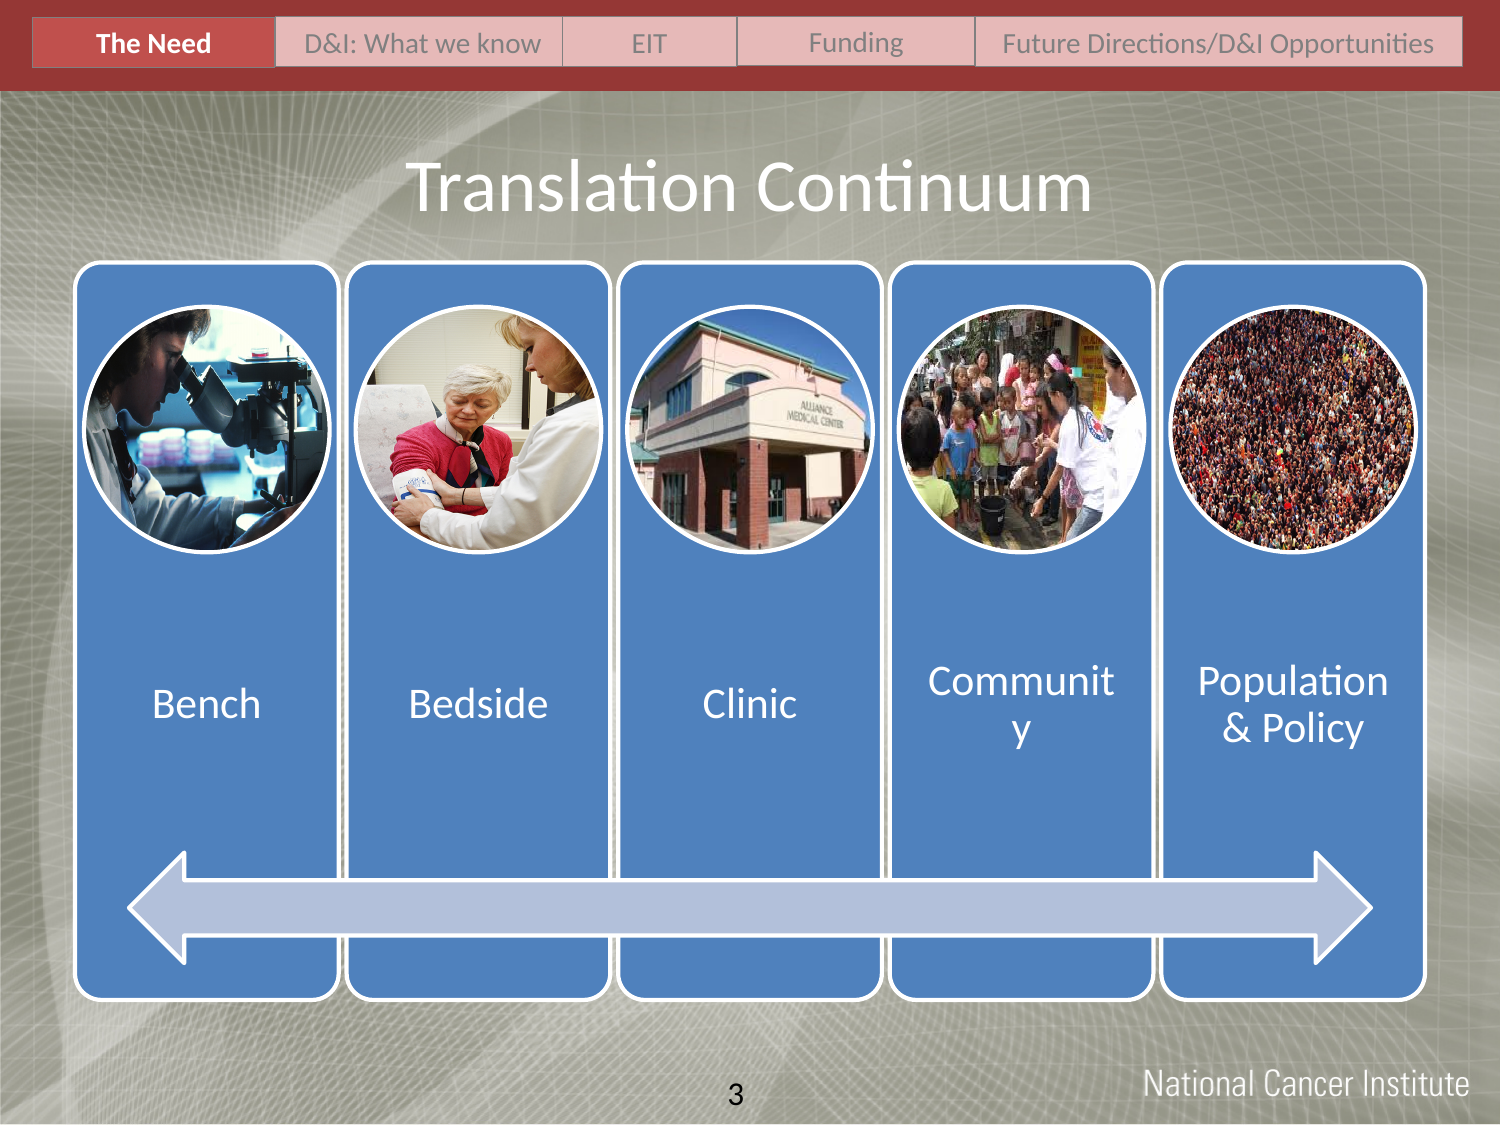

Funding
D&I: What we know
EIT
Future Directions/D&I Opportunities
The Need
# Translation Continuum
Bench
Bedside
Clinic
Community
Population & Policy
3